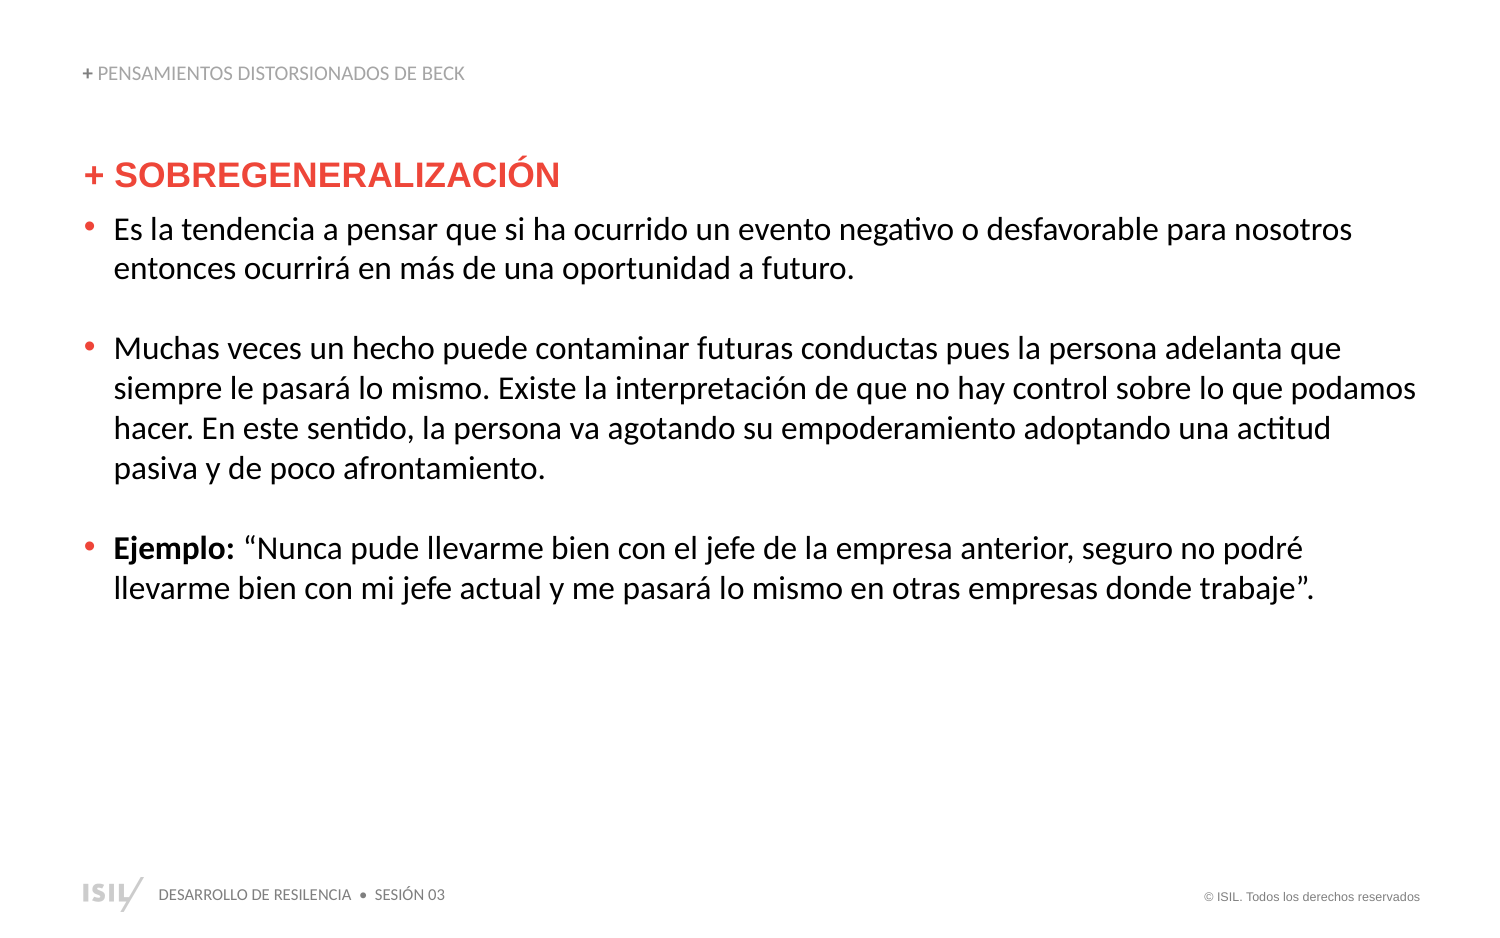

+ PENSAMIENTOS DISTORSIONADOS DE BECK
+ SOBREGENERALIZACIÓN
Es la tendencia a pensar que si ha ocurrido un evento negativo o desfavorable para nosotros entonces ocurrirá en más de una oportunidad a futuro.

Muchas veces un hecho puede contaminar futuras conductas pues la persona adelanta que siempre le pasará lo mismo. Existe la interpretación de que no hay control sobre lo que podamos hacer. En este sentido, la persona va agotando su empoderamiento adoptando una actitud pasiva y de poco afrontamiento.

Ejemplo: “Nunca pude llevarme bien con el jefe de la empresa anterior, seguro no podré llevarme bien con mi jefe actual y me pasará lo mismo en otras empresas donde trabaje”.